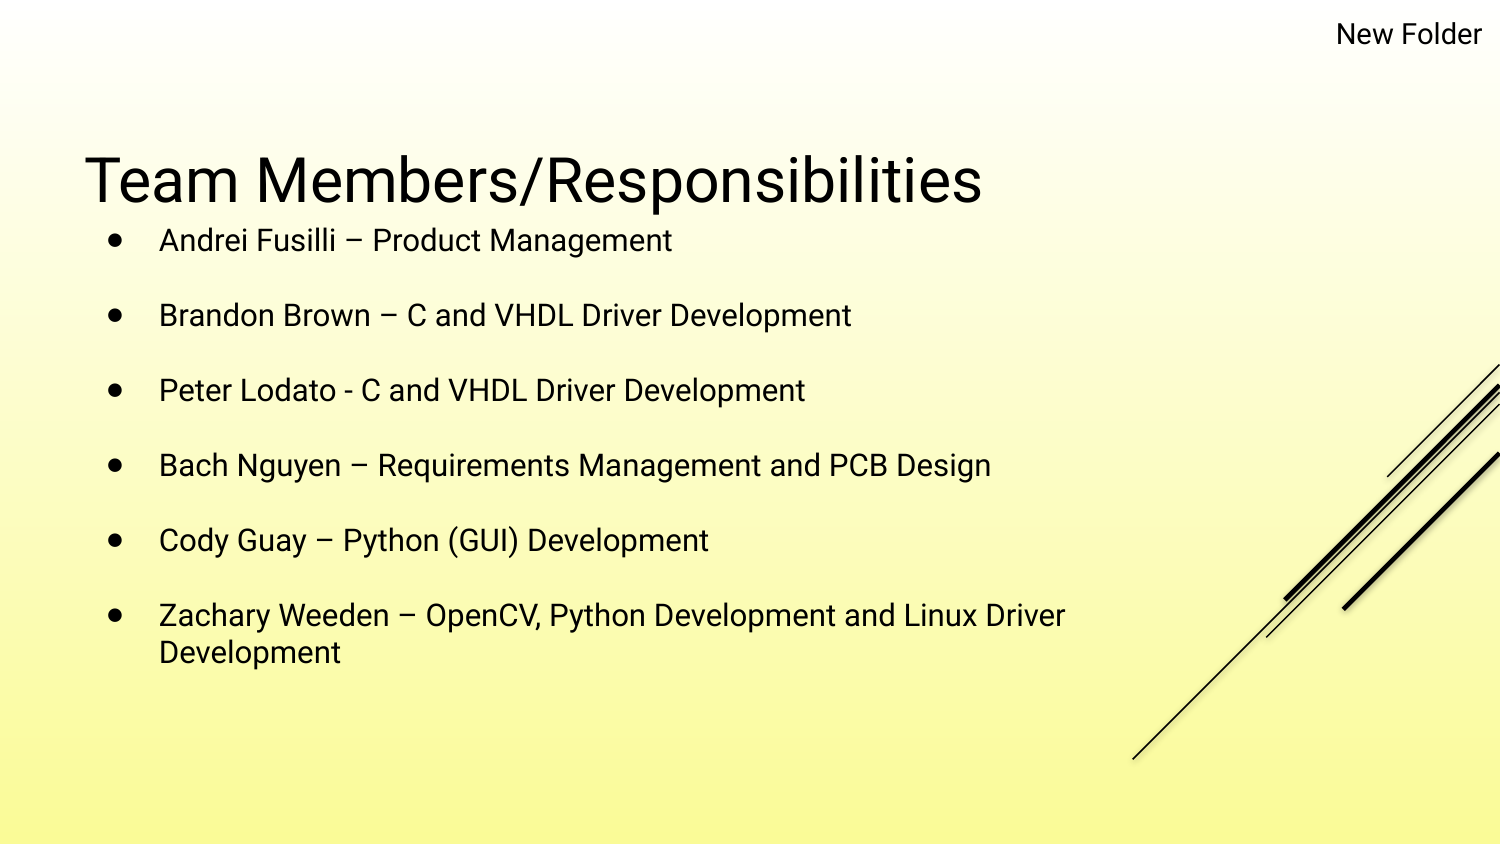

New Folder
Team Members/Responsibilities
Andrei Fusilli – Product Management
Brandon Brown – C and VHDL Driver Development
Peter Lodato - C and VHDL Driver Development
Bach Nguyen – Requirements Management and PCB Design
Cody Guay – Python (GUI) Development
Zachary Weeden – OpenCV, Python Development and Linux Driver Development